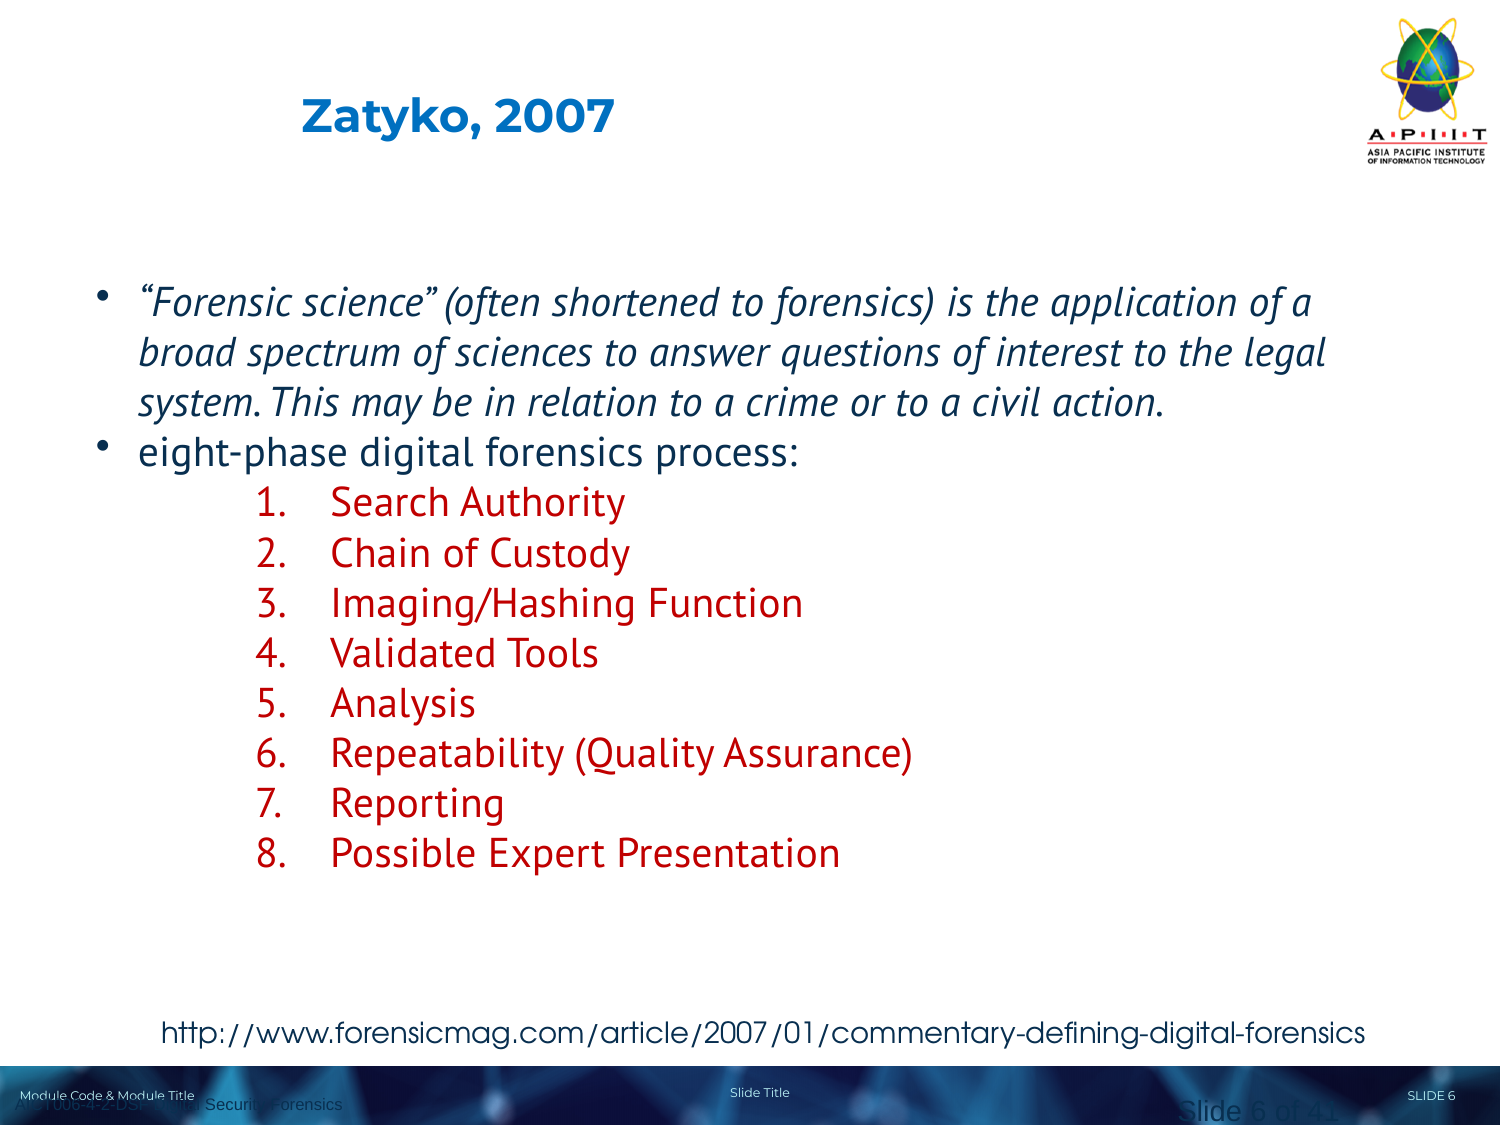

# Zatyko, 2007
“Forensic science” (often shortened to forensics) is the application of a broad spectrum of sciences to answer questions of interest to the legal system. This may be in relation to a crime or to a civil action.
eight-phase digital forensics process:
Search Authority
Chain of Custody
Imaging/Hashing Function
Validated Tools
Analysis
Repeatability (Quality Assurance)
Reporting
Possible Expert Presentation
http://www.forensicmag.com/article/2007/01/commentary-defining-digital-forensics
Slide 6 of 41